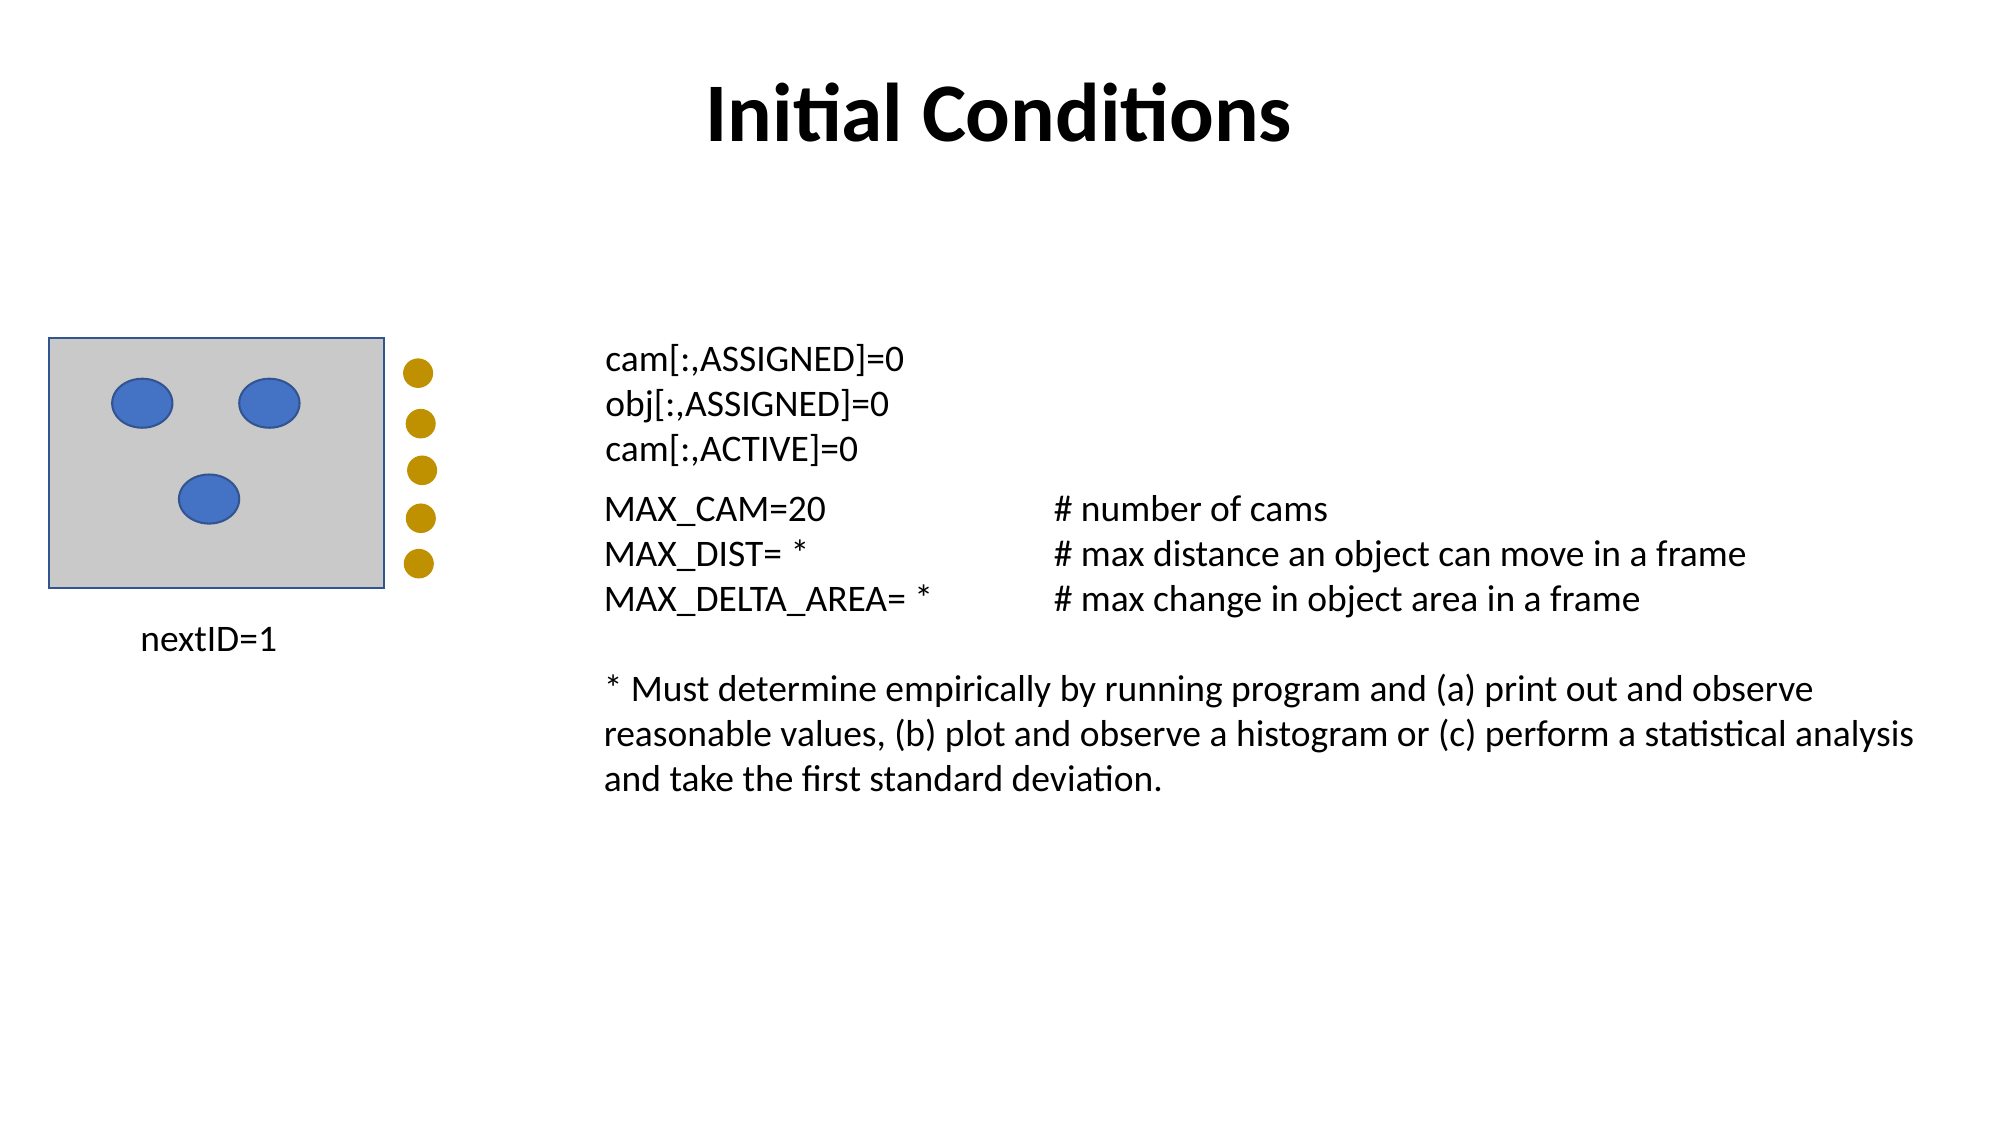

Initial Conditions
cam[:,ASSIGNED]=0
obj[:,ASSIGNED]=0
cam[:,ACTIVE]=0

MAX_CAM=20      		# number of cams
MAX_DIST= *		# max distance an object can move in a frame
MAX_DELTA_AREA= * 	# max change in object area in a frame

* Must determine empirically by running program and (a) print out and observe reasonable values, (b) plot and observe a histogram or (c) perform a statistical analysis and take the first standard deviation.

nextID=1